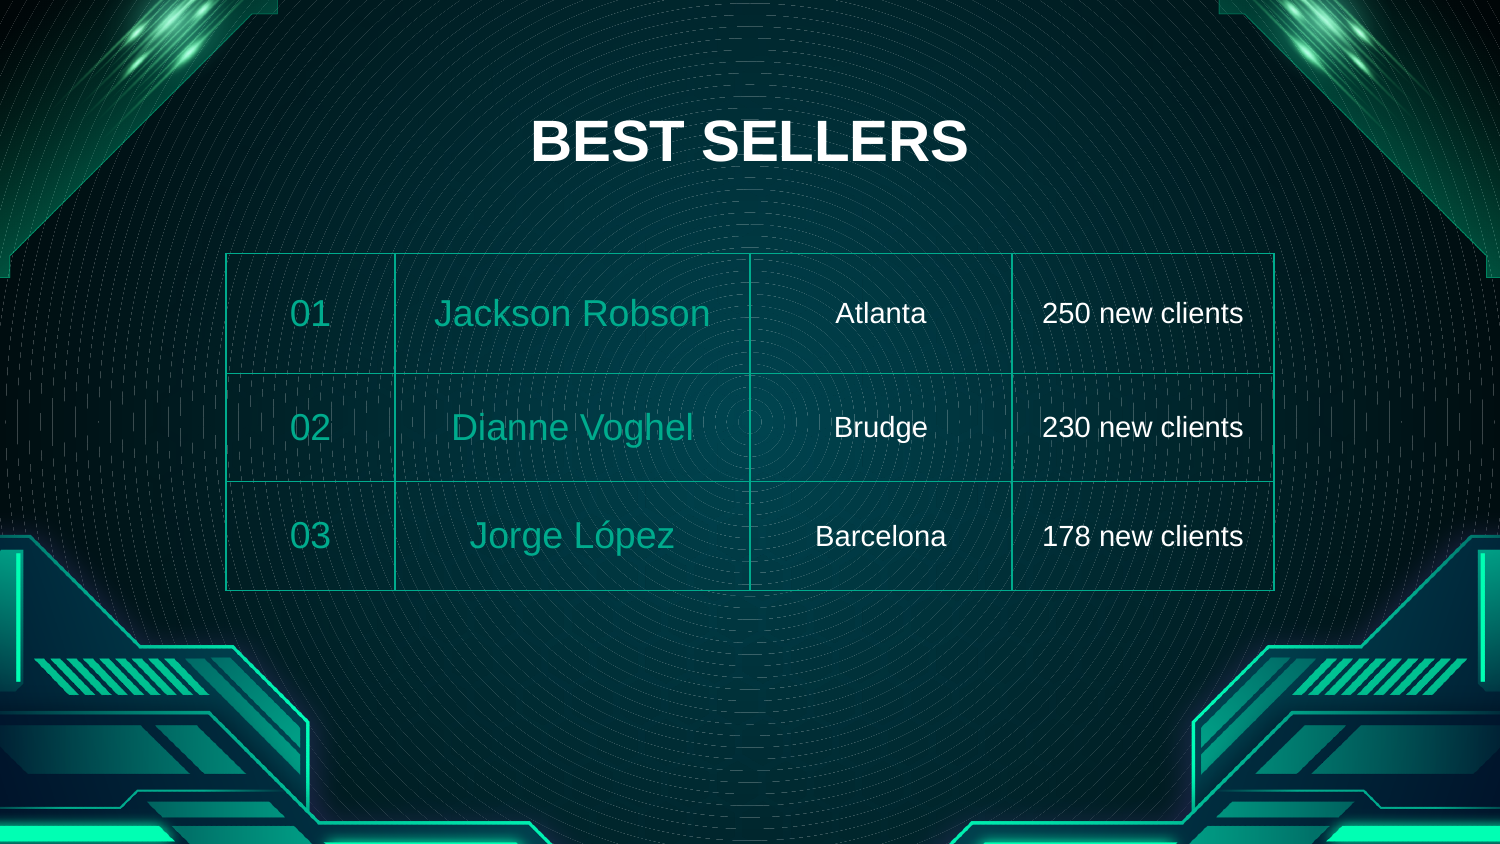

# BEST SELLERS
| 01 | Jackson Robson | Atlanta | 250 new clients |
| --- | --- | --- | --- |
| 02 | Dianne Voghel | Brudge | 230 new clients |
| 03 | Jorge López | Barcelona | 178 new clients |